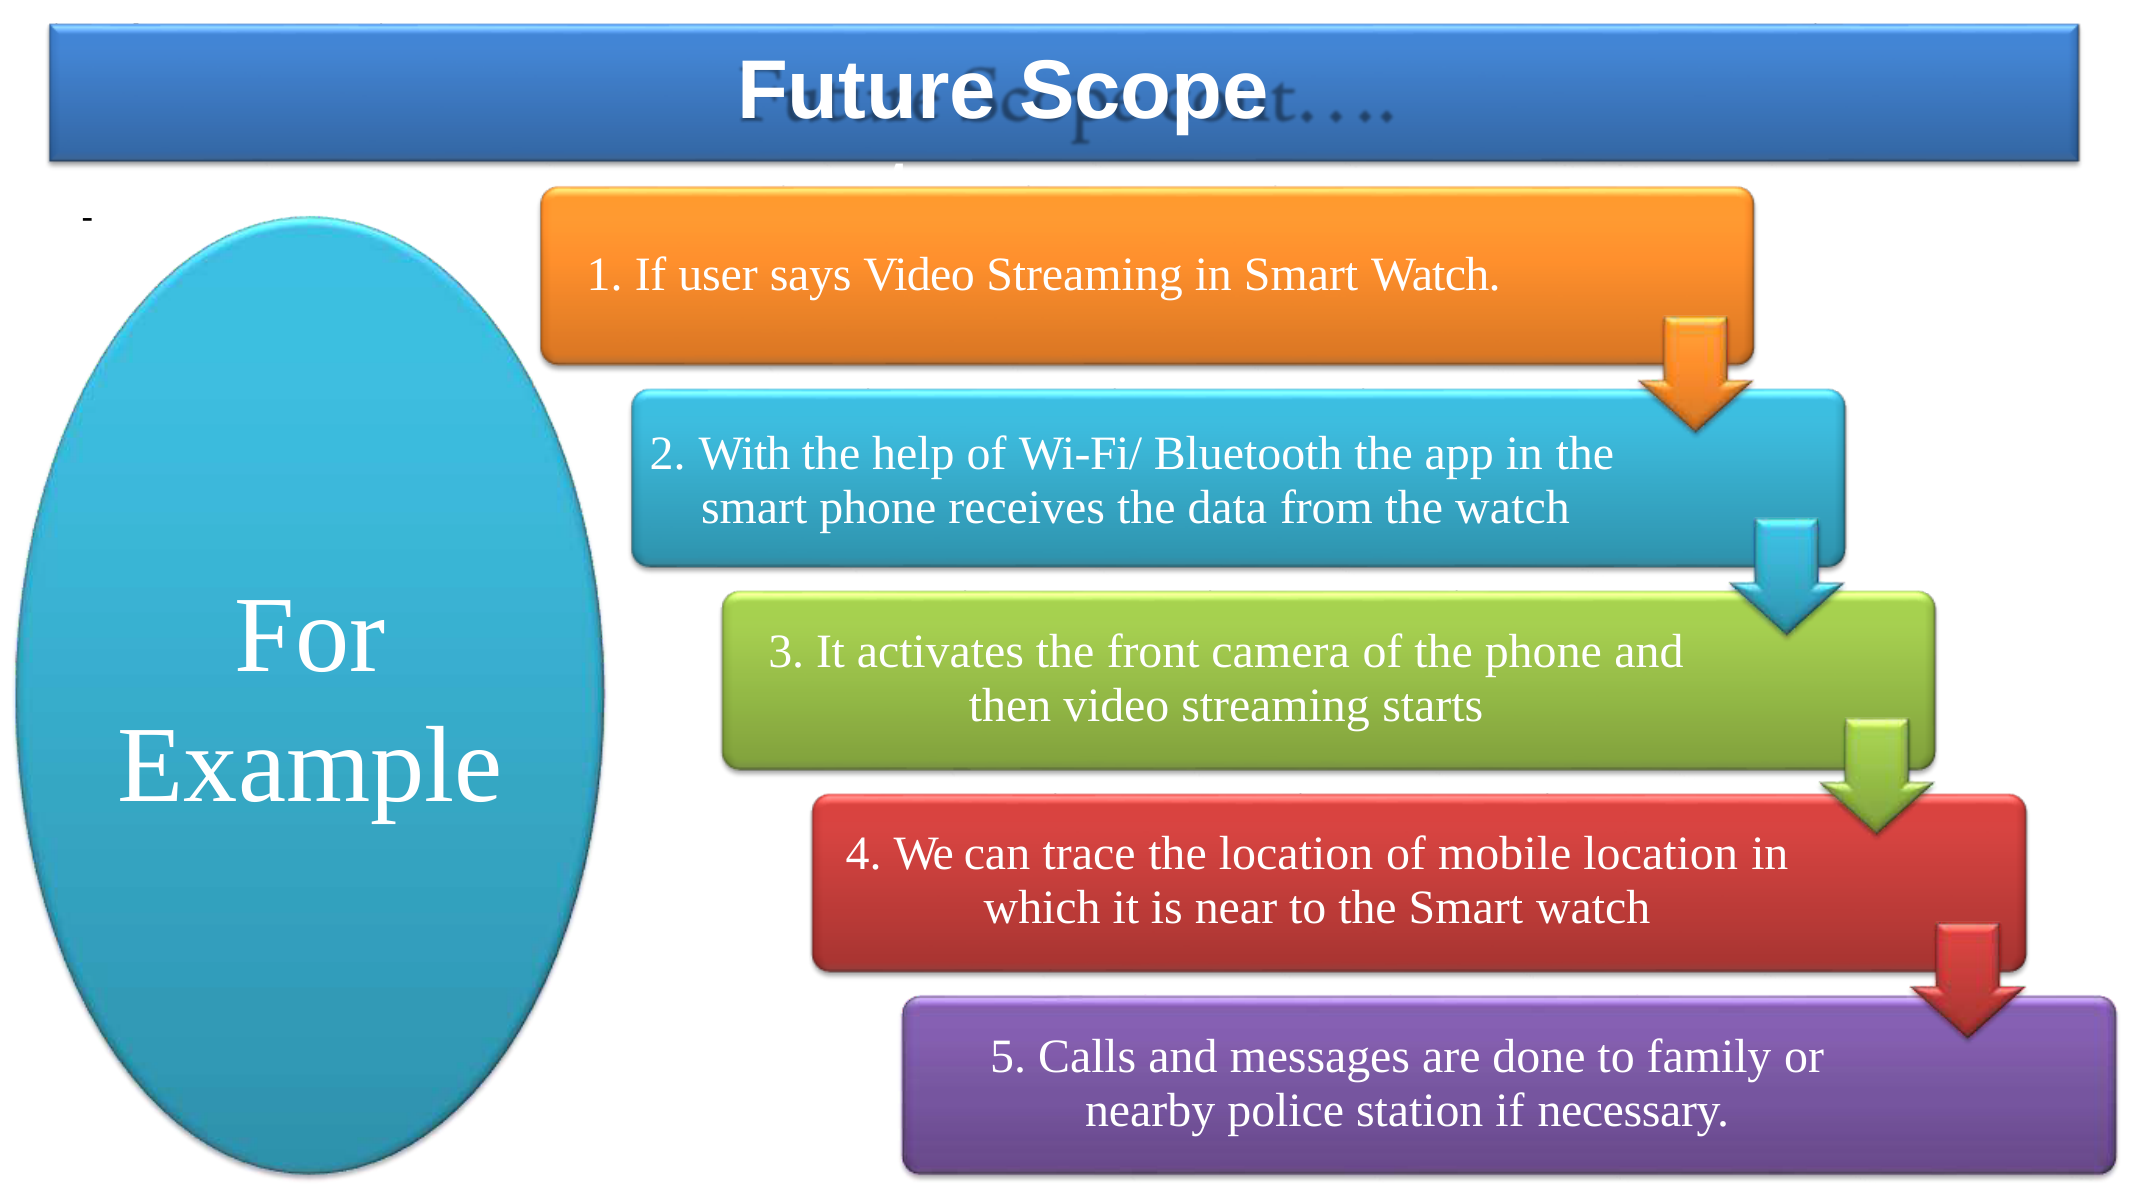

# Future Scope cont….

-

If user says Video Streaming in Smart Watch.

With the help of Wi-Fi/ Bluetooth the app in the
smart phone receives the data from the watch

For  Example

3. It activates the front camera of the phone and
then video streaming starts

4. We can trace the location of mobile location in
which it is near to the Smart watch

5. Calls and messages are done to family or
nearby police station if necessary.
45